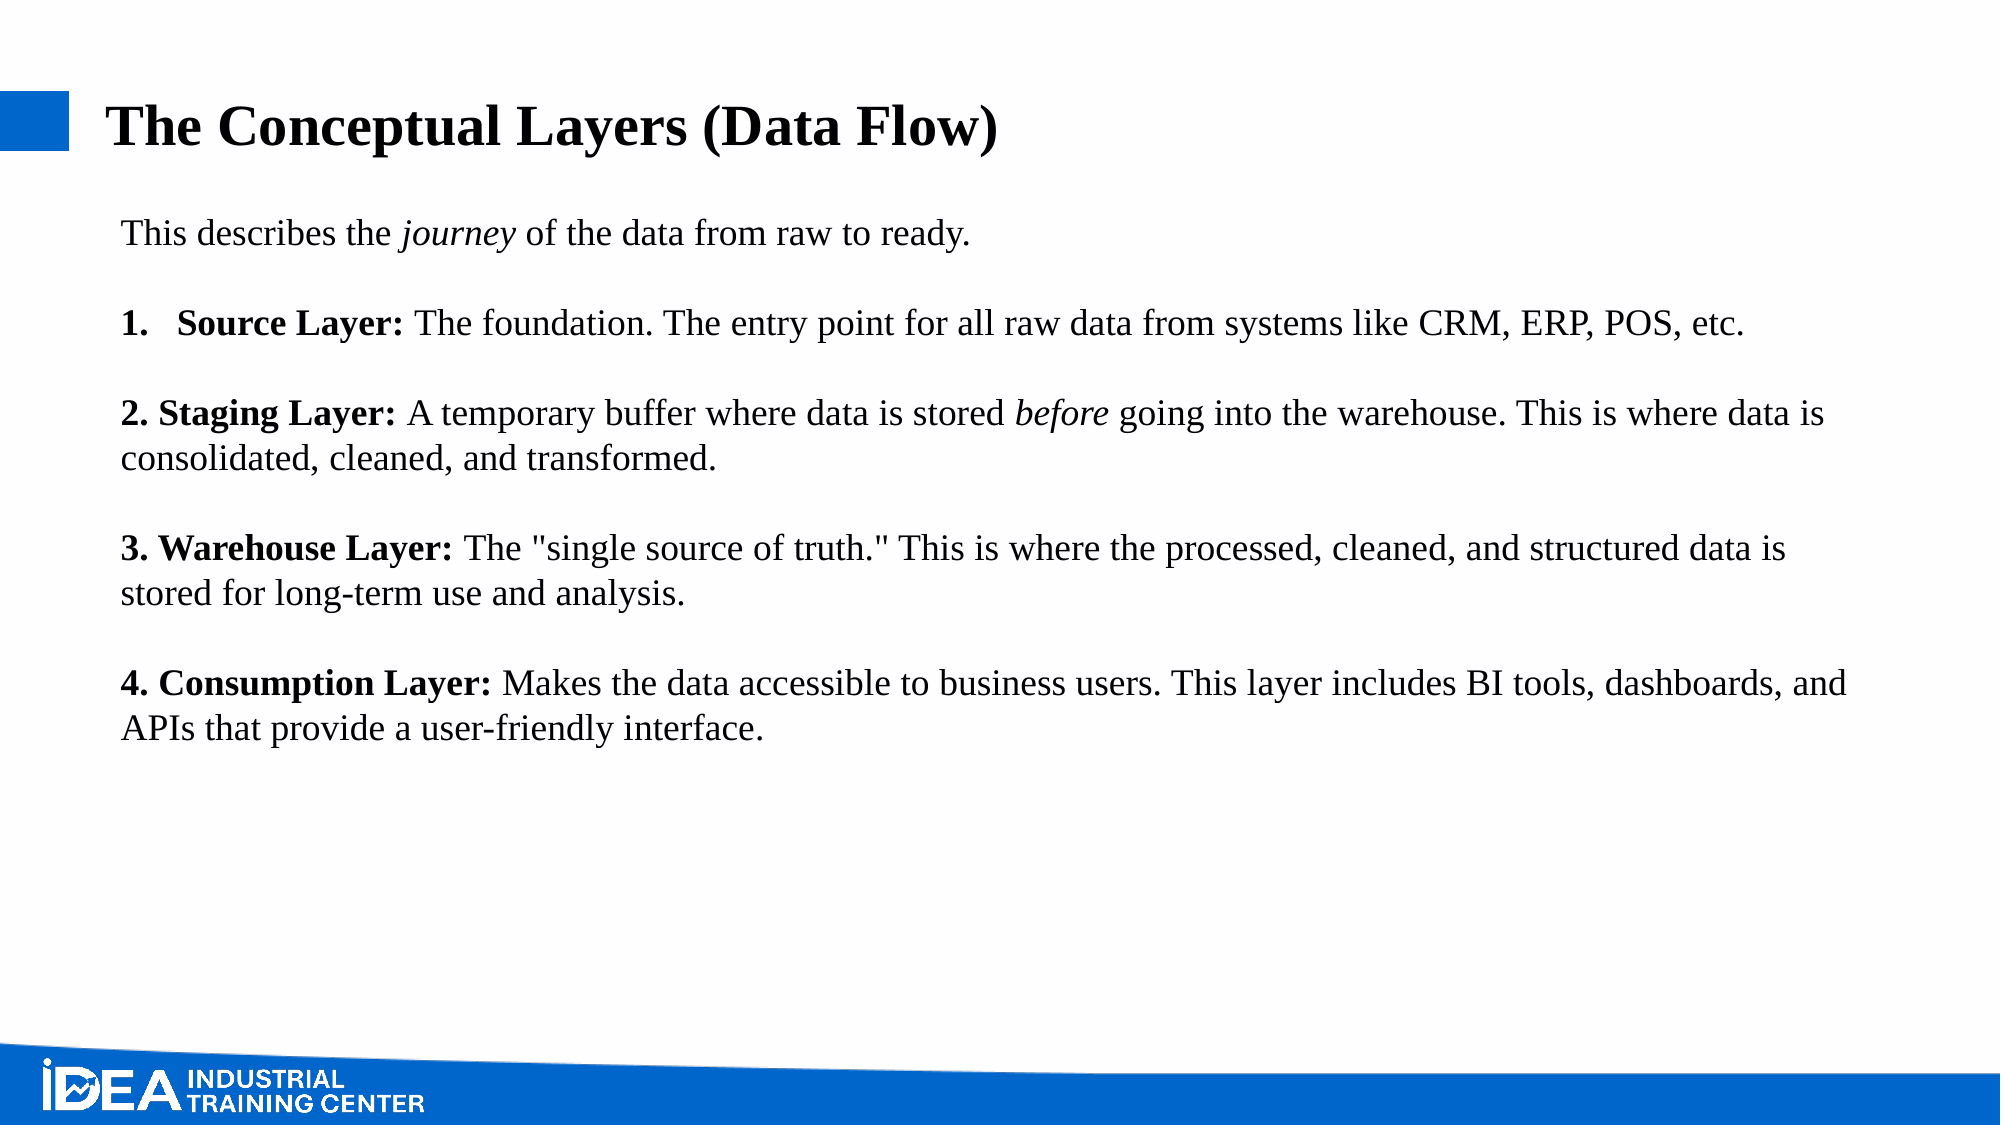

# The Conceptual Layers (Data Flow)
This describes the journey of the data from raw to ready.

Source Layer: The foundation. The entry point for all raw data from systems like CRM, ERP, POS, etc.

2. Staging Layer: A temporary buffer where data is stored before going into the warehouse. This is where data is consolidated, cleaned, and transformed.

3. Warehouse Layer: The "single source of truth." This is where the processed, cleaned, and structured data is stored for long-term use and analysis.

4. Consumption Layer: Makes the data accessible to business users. This layer includes BI tools, dashboards, and APIs that provide a user-friendly interface.